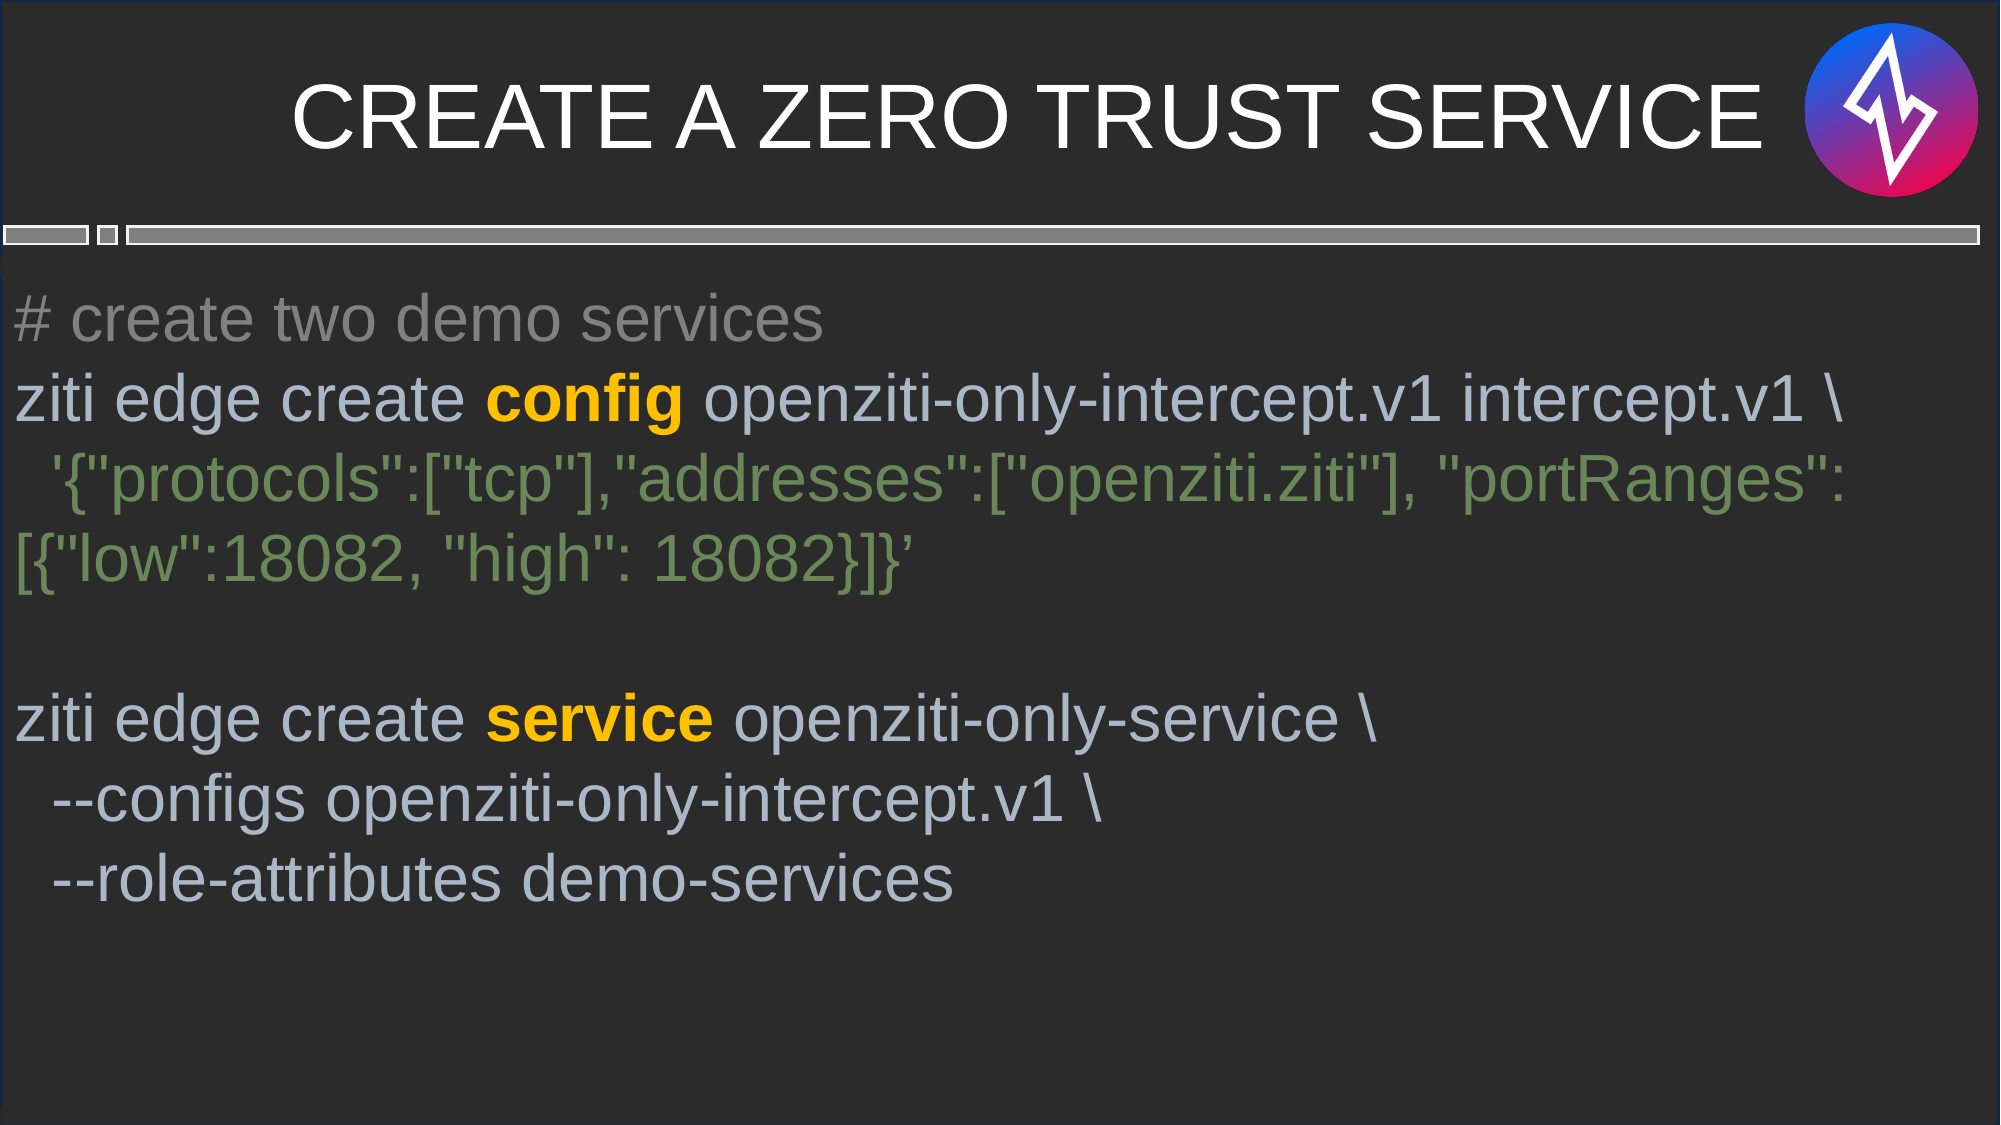

Create a zero trust Service

# create two demo services ziti edge create config openziti-only-intercept.v1 intercept.v1 \ '{"protocols":["tcp"],"addresses":["openziti.ziti"], "portRanges":[{"low":18082, "high": 18082}]}’
ziti edge create service openziti-only-service \
  --configs openziti-only-intercept.v1 \
  --role-attributes demo-services